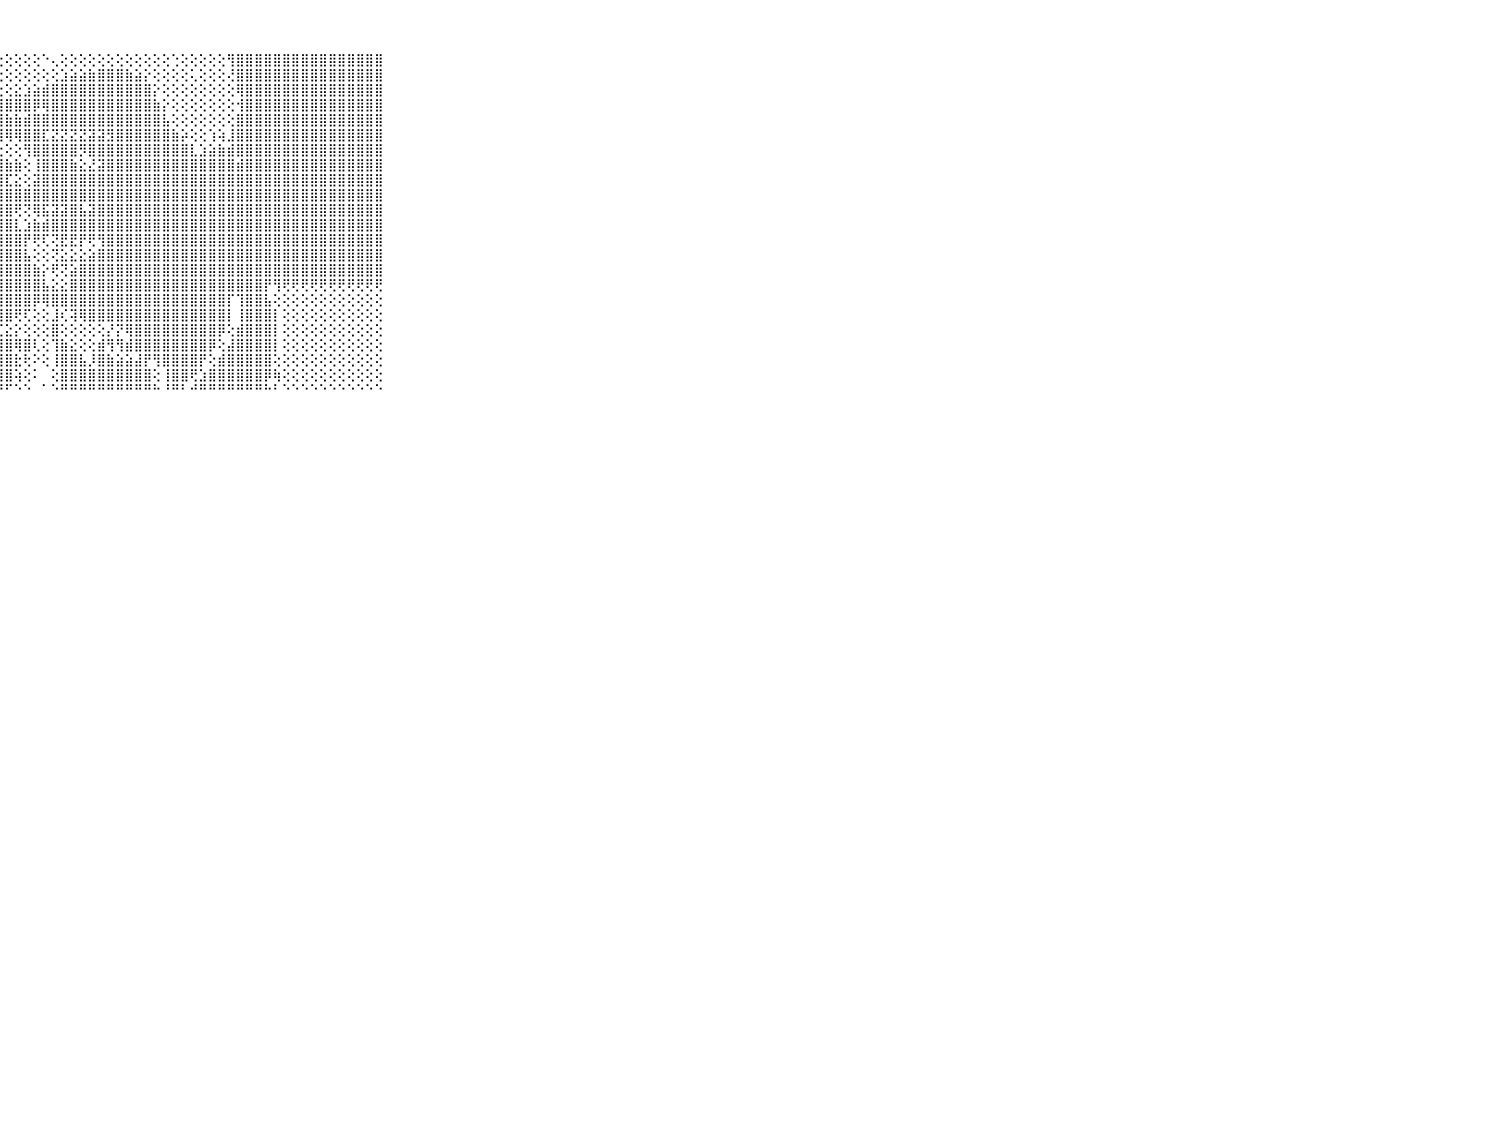

⠀⠀⠀⠀⠀⠀⠀⠀⠀⠀⠀⣿⣿⣿⣿⣿⣿⣿⣿⣿⣿⣿⣿⡿⢕⢕⢕⢕⢕⢕⢕⢕⠑⢄⢕⢕⢕⢕⢕⢕⢕⢕⢕⢕⢕⢕⢑⢕⢕⢕⢕⢕⢻⣿⣿⣿⣿⣿⣿⣿⣿⣿⣿⣿⣿⣿⣿⣿⣿⠀⠀⠀⠀⠀⠀⠀⠀⠀⠀⠀⠀
⠀⠀⠀⠀⠀⠀⠀⠀⠀⠀⠀⣿⣿⣿⣿⣿⣿⣿⣿⣿⣿⣿⣿⣿⡇⢕⢕⢕⢕⢕⢕⢕⢕⢕⣱⣵⣵⣷⣿⣿⣿⣷⣵⡕⢕⢕⢕⢕⢅⢕⢕⢕⢜⣿⣿⣿⣿⣿⣿⣿⣿⣿⣿⣿⣿⣿⣿⣿⣿⠀⠀⠀⠀⠀⠀⠀⠀⠀⠀⠀⠀
⠀⠀⠀⠀⠀⠀⠀⠀⠀⠀⠀⣿⣿⣿⣿⣿⣿⣿⣿⣿⣿⣿⣿⣿⣿⣇⢕⢕⢕⣕⣱⣵⣾⣿⣿⣿⣿⣿⣿⣿⣿⣿⣿⣿⡕⢕⢕⢕⢕⢕⢕⢕⢕⢿⣿⣿⣿⣿⣿⣿⣿⣿⣿⣿⣿⣿⣿⣿⣿⠀⠀⠀⠀⠀⠀⠀⠀⠀⠀⠀⠀
⠀⠀⠀⠀⠀⠀⠀⠀⠀⠀⠀⣿⣿⣿⣿⣿⣿⣿⣿⣿⣿⣿⣿⣿⣿⣿⣷⣿⣿⣿⣿⡿⢿⣿⣿⣿⣿⣿⣿⣿⣿⣿⣿⣿⣷⡕⢕⢕⢕⢕⢕⢕⢕⢺⣿⣿⣿⣿⣿⣿⣿⣿⣿⣿⣿⣿⣿⣿⣿⠀⠀⠀⠀⠀⠀⠀⠀⠀⠀⠀⠀
⠀⠀⠀⠀⠀⠀⠀⠀⠀⠀⠀⣿⣿⣿⣿⣿⣿⣿⣿⣿⣿⣿⣿⣿⣿⣿⣿⣿⣷⣷⣾⣿⣿⣿⣿⣿⣿⣿⣿⣿⣿⣿⣿⣿⣿⣧⢕⢕⢕⢕⢕⢕⢕⣿⣿⣿⣿⣿⣿⣿⣿⣿⣿⣿⣿⣿⣿⣿⣿⠀⠀⠀⠀⠀⠀⠀⠀⠀⠀⠀⠀
⠀⠀⠀⠀⠀⠀⠀⠀⠀⠀⠀⣿⣿⣿⣿⣿⣿⣿⣿⣿⣿⣿⣿⣿⣿⣿⣿⣿⢿⢿⣿⣿⣏⣝⣝⣝⣝⣽⣽⣻⣿⣿⣿⣿⣿⣿⣷⡵⢕⢕⢱⢵⣸⣿⣿⣿⣿⣿⣿⣿⣿⣿⣿⣿⣿⣿⣿⣿⣿⠀⠀⠀⠀⠀⠀⠀⠀⠀⠀⠀⠀
⠀⠀⠀⠀⠀⠀⠀⠀⠀⠀⠀⣿⣿⣿⣿⣿⣿⣿⣿⣿⣿⣿⣿⣿⣿⣿⡏⣕⢕⢕⢻⣿⣿⣿⣿⣿⡻⣿⣿⣿⣿⣿⣿⣿⣿⣿⣿⣿⣇⣱⣵⣷⣾⣿⣿⣿⣿⣿⣿⣿⣿⣿⣿⣿⣿⣿⣿⣿⣿⠀⠀⠀⠀⠀⠀⠀⠀⠀⠀⠀⠀
⠀⠀⠀⠀⠀⠀⠀⠀⠀⠀⠀⣿⣿⣿⣿⣿⣿⣿⣿⣿⣿⣿⣿⣿⣿⣿⣿⣿⣷⣷⢕⢸⣿⣿⣿⣷⣕⣜⣽⣿⣿⣿⣿⣿⣿⣿⣿⣿⣿⣿⣿⣿⣿⣾⣿⣿⣿⣿⣿⣿⣿⣿⣿⣿⣿⣿⣿⣿⣿⠀⠀⠀⠀⠀⠀⠀⠀⠀⠀⠀⠀
⠀⠀⠀⠀⠀⠀⠀⠀⠀⠀⠀⣿⣿⣿⣿⣿⣿⣿⣿⣿⣿⣿⣿⣿⣿⣿⣿⣿⣏⣕⢕⣽⣿⣿⣿⣿⣿⣿⣿⣿⣿⣿⣿⣿⣿⣿⣿⣿⣿⣿⣿⣿⣿⣿⣿⣿⣿⣿⣿⣿⣿⣿⣿⣿⣿⣿⣿⣿⣿⠀⠀⠀⠀⠀⠀⠀⠀⠀⠀⠀⠀
⠀⠀⠀⠀⠀⠀⠀⠀⠀⠀⠀⣿⣿⣿⣿⣿⣿⣿⣿⣿⣿⣿⣿⣿⣿⣿⣿⣿⣿⣿⣿⣿⣿⣿⣿⣿⣿⣿⣿⣿⣿⣿⣿⣿⣿⣿⣿⣿⣿⣿⣿⣿⣿⣿⣿⣿⣿⣿⣿⣿⣿⣿⣿⣿⣿⣿⣿⣿⣿⠀⠀⠀⠀⠀⠀⠀⠀⠀⠀⠀⠀
⠀⠀⠀⠀⠀⠀⠀⠀⠀⠀⠀⣿⣿⣿⣿⣿⣿⣿⣿⣿⣿⣿⣿⣿⣿⣿⣿⣿⣿⢟⢝⢿⣯⣽⣽⣿⣧⣽⣿⣿⣿⣿⣿⣿⣿⣿⣿⣿⣿⣿⣿⣿⣿⣿⣿⣿⣿⣿⣿⣿⣿⣿⣿⣿⣿⣿⣿⣿⣿⠀⠀⠀⠀⠀⠀⠀⠀⠀⠀⠀⠀
⠀⠀⠀⠀⠀⠀⠀⠀⠀⠀⠀⣿⣿⣿⣿⣿⣿⣿⣿⣿⣿⣿⣿⣿⣿⣿⣿⣿⣿⣇⣱⣷⣾⣿⣿⣿⣿⣿⣿⣿⣿⣿⣿⣿⣿⣿⣿⣿⣿⣿⣿⣿⣿⣿⣿⣿⣿⣿⣿⣿⣿⣿⣿⣿⣿⣿⣿⣿⣿⠀⠀⠀⠀⠀⠀⠀⠀⠀⠀⠀⠀
⠀⠀⠀⠀⠀⠀⠀⠀⠀⠀⠀⣿⣿⣿⣿⣿⣿⣿⣿⣿⣿⣿⣿⣿⣿⣿⣿⣿⣿⣿⡟⢟⢏⢝⣟⣟⡟⢟⢻⣿⣿⣿⣿⣿⣿⣿⣿⣿⣿⣿⣿⣿⣿⣿⣿⣿⣿⣿⣿⣿⣿⣿⣿⣿⣿⣿⣿⣿⣿⠀⠀⠀⠀⠀⠀⠀⠀⠀⠀⠀⠀
⠀⠀⠀⠀⠀⠀⠀⠀⠀⠀⠀⣿⣿⣿⣿⣿⣿⣿⣿⣿⣿⣿⣿⣿⣿⣿⣿⣿⣿⣿⣧⢕⢕⢝⣕⣕⣕⣵⣿⣿⣿⣿⣿⣿⣿⣿⣿⣿⣿⣿⣿⣿⣿⣿⣿⣿⣿⣿⣿⣿⣿⣿⣿⣿⣿⣿⣿⣿⣿⠀⠀⠀⠀⠀⠀⠀⠀⠀⠀⠀⠀
⠀⠀⠀⠀⠀⠀⠀⠀⠀⠀⠀⣿⣿⣿⣿⣿⣿⣿⣿⣿⣿⣿⣿⣿⣿⣿⣿⣿⣿⣿⣿⣷⡕⢟⢝⣵⣿⣿⣿⣿⣿⣿⣿⣿⣿⣿⣿⣿⣿⣿⣿⣿⣿⣿⣿⣿⣿⣿⣿⣿⣿⣿⣿⣿⣿⣿⣿⣿⣿⠀⠀⠀⠀⠀⠀⠀⠀⠀⠀⠀⠀
⠀⠀⠀⠀⠀⠀⠀⠀⠀⠀⠀⣿⣿⣿⣿⣿⣿⣿⣿⣿⣿⣿⣿⣿⣿⣿⣿⣿⣿⣿⣿⣿⣧⣕⣕⣿⣿⣿⣿⣿⣿⣿⣿⣿⣿⣿⣿⣿⣿⣿⣿⣿⣿⣿⣿⣿⡟⢻⢟⢟⢟⢟⢟⢟⢟⢟⢟⢟⢟⠀⠀⠀⠀⠀⠀⠀⠀⠀⠀⠀⠀
⠀⠀⠀⠀⠀⠀⠀⠀⠀⠀⠀⣿⣿⣿⣿⣿⣿⣿⣿⣿⣿⣿⣿⣿⣿⣿⣿⣿⣿⣿⣿⡿⢿⣿⣿⣿⣿⣿⣿⣿⣿⣿⣿⣿⣿⣿⣿⣿⣿⣿⣿⣿⡏⢹⣿⣿⣧⢕⢕⢕⢕⢕⢕⢕⢕⢕⢕⢕⢕⠀⠀⠀⠀⠀⠀⠀⠀⠀⠀⠀⠀
⠀⠀⠀⠀⠀⠀⠀⠀⠀⠀⠀⣿⣿⣿⣿⣿⣿⣿⣿⣿⣿⣿⣿⣿⣿⣿⣿⣿⣿⢟⢏⢕⢕⣸⢎⢽⢿⣿⣿⣿⣿⣿⣿⣿⣿⣿⣿⣿⣿⣿⣿⣿⡇⢸⣿⣿⣿⡇⢕⢕⢕⢕⢕⢕⢕⢕⢕⢕⢕⠀⠀⠀⠀⠀⠀⠀⠀⠀⠀⠀⠀
⠀⠀⠀⠀⠀⠀⠀⠀⠀⠀⠀⣿⣿⣿⣿⣿⣿⣿⣿⣿⣿⣿⣿⣿⡿⣿⣿⣏⣕⡕⢕⢕⢕⣿⢕⢕⢕⢕⢕⡜⡝⢿⣿⣿⣿⣿⣿⣿⣿⣿⣿⡿⢕⣾⣿⣿⣿⡇⢕⢕⢕⢕⢕⢕⢕⢕⢕⢕⢕⠀⠀⠀⠀⠀⠀⠀⠀⠀⠀⠀⠀
⠀⠀⠀⠀⠀⠀⠀⠀⠀⠀⠀⣿⣿⣿⣿⣿⣿⣿⣿⡿⢿⡟⢝⢹⣷⣟⢽⣿⣿⢿⣿⢇⢕⢹⣷⣕⢕⢕⣾⢻⢻⣾⣿⣿⣿⣿⣿⣿⣿⣿⡿⢕⣼⣿⣿⣿⣿⡇⢕⢕⢕⢕⢕⢕⢕⢕⢕⢕⢕⠀⠀⠀⠀⠀⠀⠀⠀⠀⠀⠀⠀
⠀⠀⠀⠀⠀⠀⠀⠀⠀⠀⠀⣿⣿⣿⣿⢿⢟⢝⢕⢕⢕⢕⢕⢸⢿⣿⡞⣿⣿⣗⢗⠕⢕⢸⣿⣿⣧⡸⣿⣷⣵⣵⣼⡟⢻⣿⣿⣿⣿⡟⢕⣾⣿⣿⣿⣿⣿⢕⢕⢕⢕⢕⢕⢕⢕⢕⢕⢕⢕⠀⠀⠀⠀⠀⠀⠀⠀⠀⠀⠀⠀
⠀⠀⠀⠀⠀⠀⠀⠀⠀⠀⠀⢿⢟⢝⢕⢕⢕⢕⢕⢕⢕⢕⢕⢱⢽⣿⢾⣿⣿⢵⢕⠅⠀⢕⣿⣿⣿⣿⣿⣿⣿⣿⣿⣿⢕⢸⣿⣿⢟⣱⣿⣿⣿⣿⣿⣿⡿⢷⢕⢕⢕⢕⢕⢕⢕⢕⢕⢕⢕⠀⠀⠀⠀⠀⠀⠀⠀⠀⠀⠀⠀
⠀⠀⠀⠀⠀⠀⠀⠀⠀⠀⠀⠑⠑⠑⠑⠑⠑⠑⠑⠑⠑⠑⠑⠑⠙⠋⠛⠛⠋⠑⠑⠀⠁⠑⠛⠛⠛⠛⠛⠛⠛⠛⠛⠛⠓⠘⠛⠃⠚⠛⠛⠛⠛⠛⠛⠛⠓⠃⠑⠑⠑⠑⠑⠑⠑⠑⠑⠑⠑⠀⠀⠀⠀⠀⠀⠀⠀⠀⠀⠀⠀